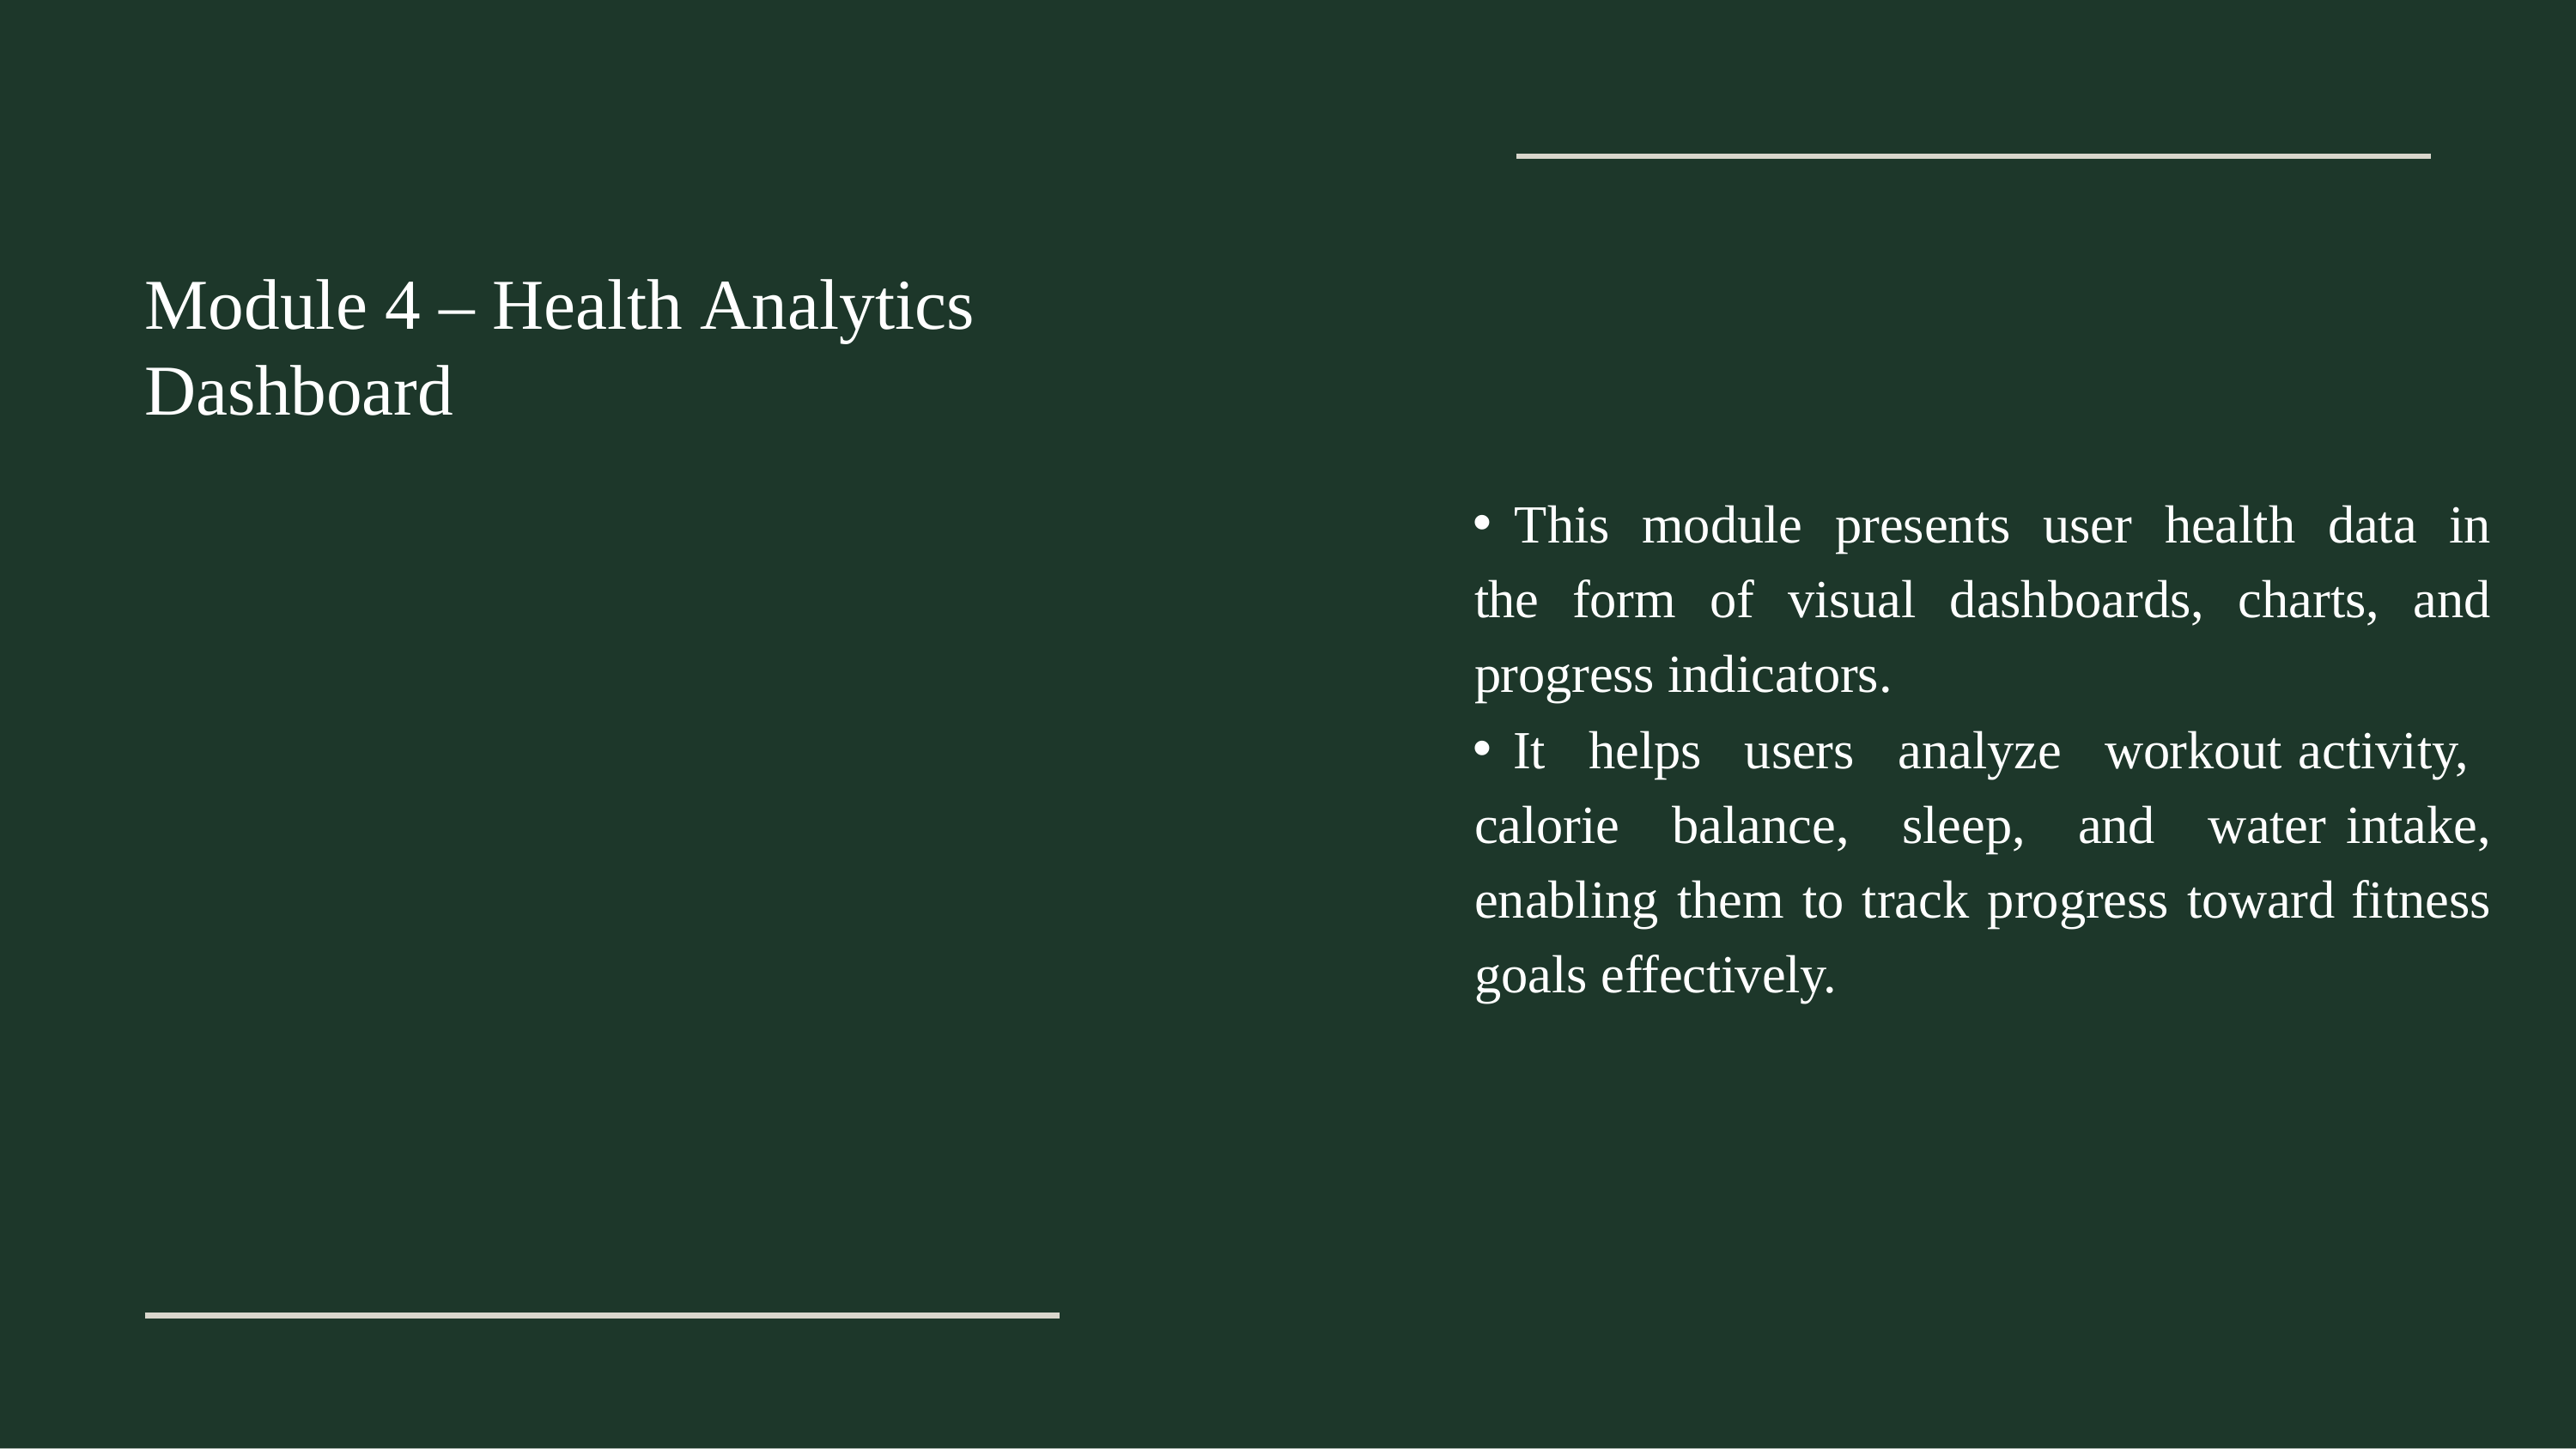

# Module 4 – Health Analytics Dashboard
 This module presents user health data in the form of visual dashboards, charts, and progress indicators.
 It  helps  users  analyze  workout activity,  calorie  balance,  sleep,  and  water intake, enabling them to track progress toward fitness goals effectively.